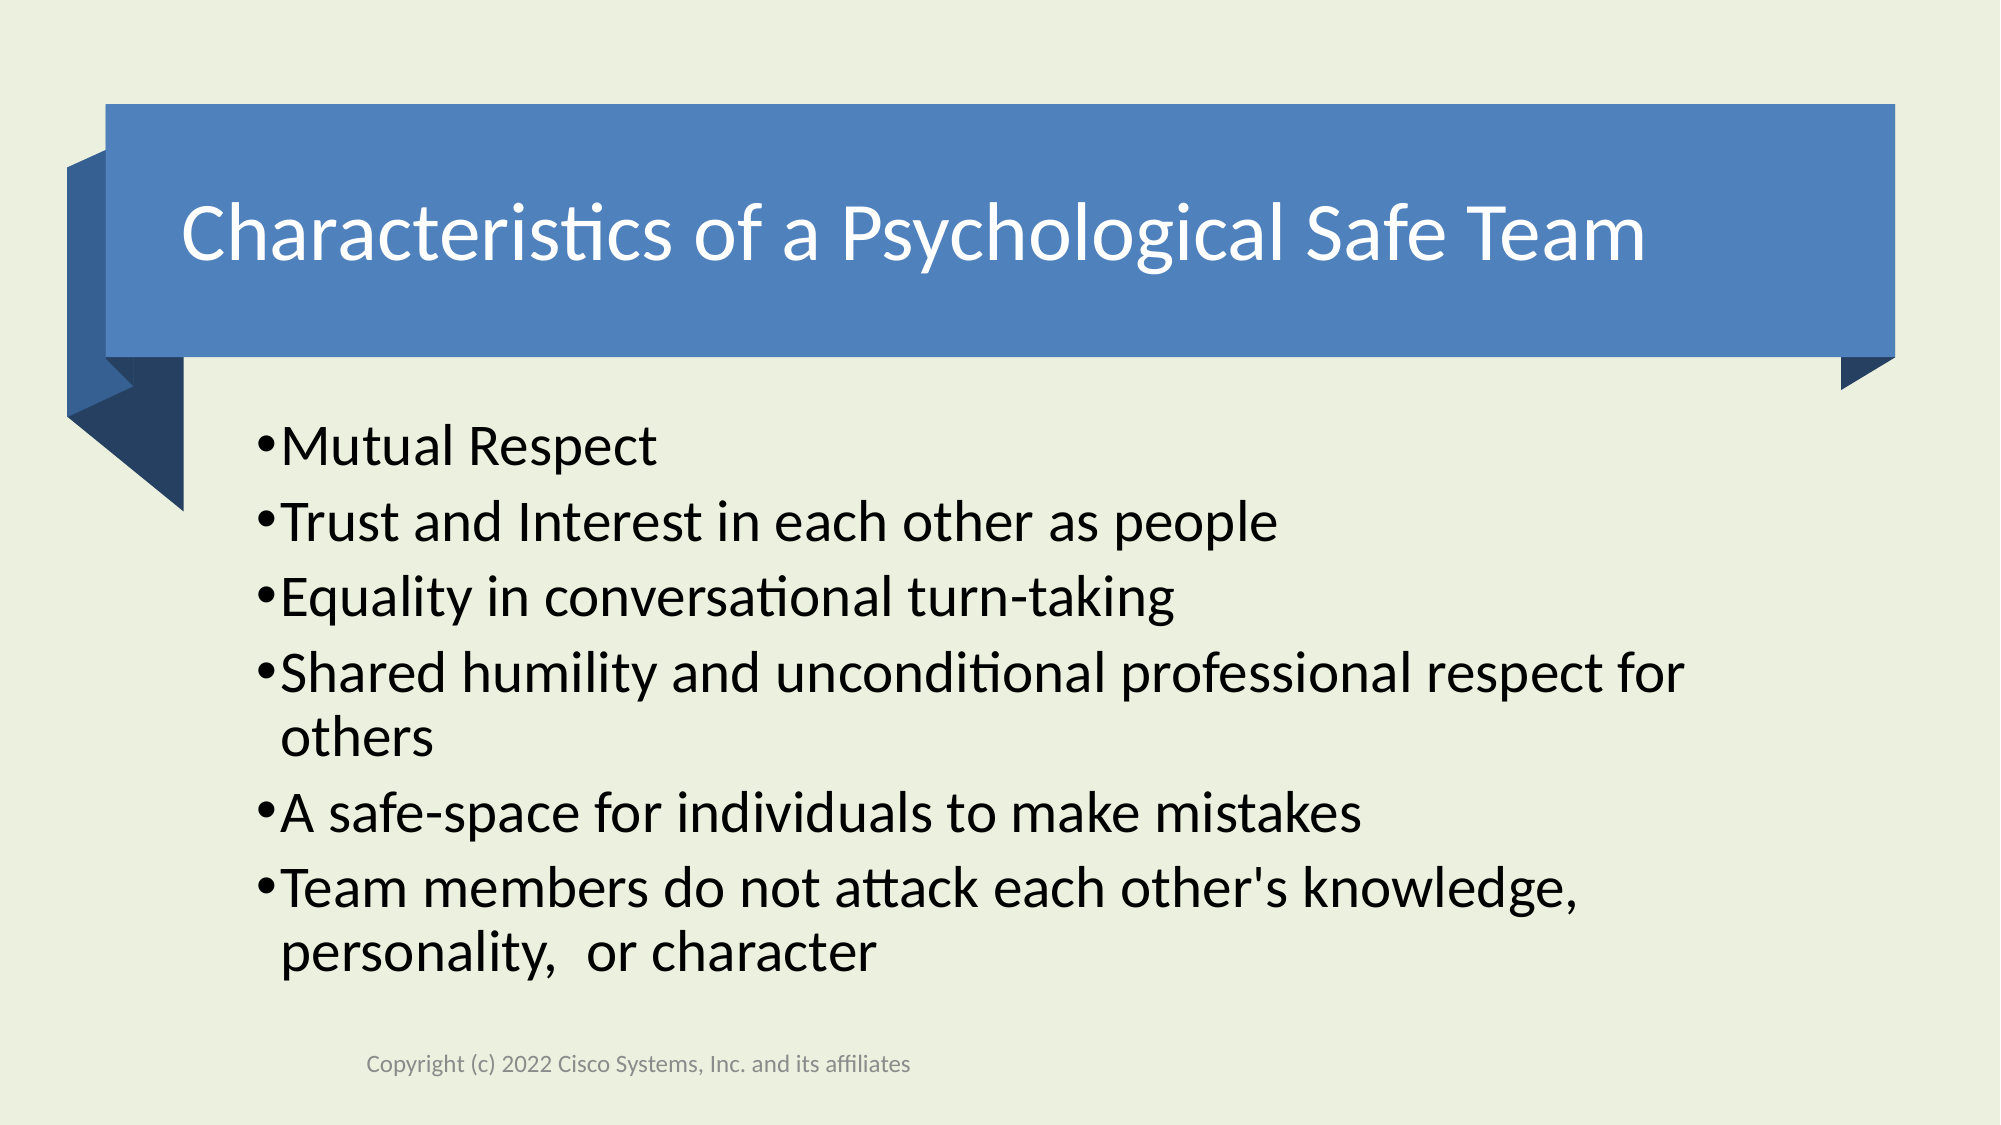

# Characteristics of a Psychological Safe Team
Mutual Respect
Trust and Interest in each other as people
Equality in conversational turn-taking
Shared humility and unconditional professional respect for others
A safe-space for individuals to make mistakes
Team members do not attack each other's knowledge, personality,  or character

Copyright (c) 2022 Cisco Systems, Inc. and its affiliates